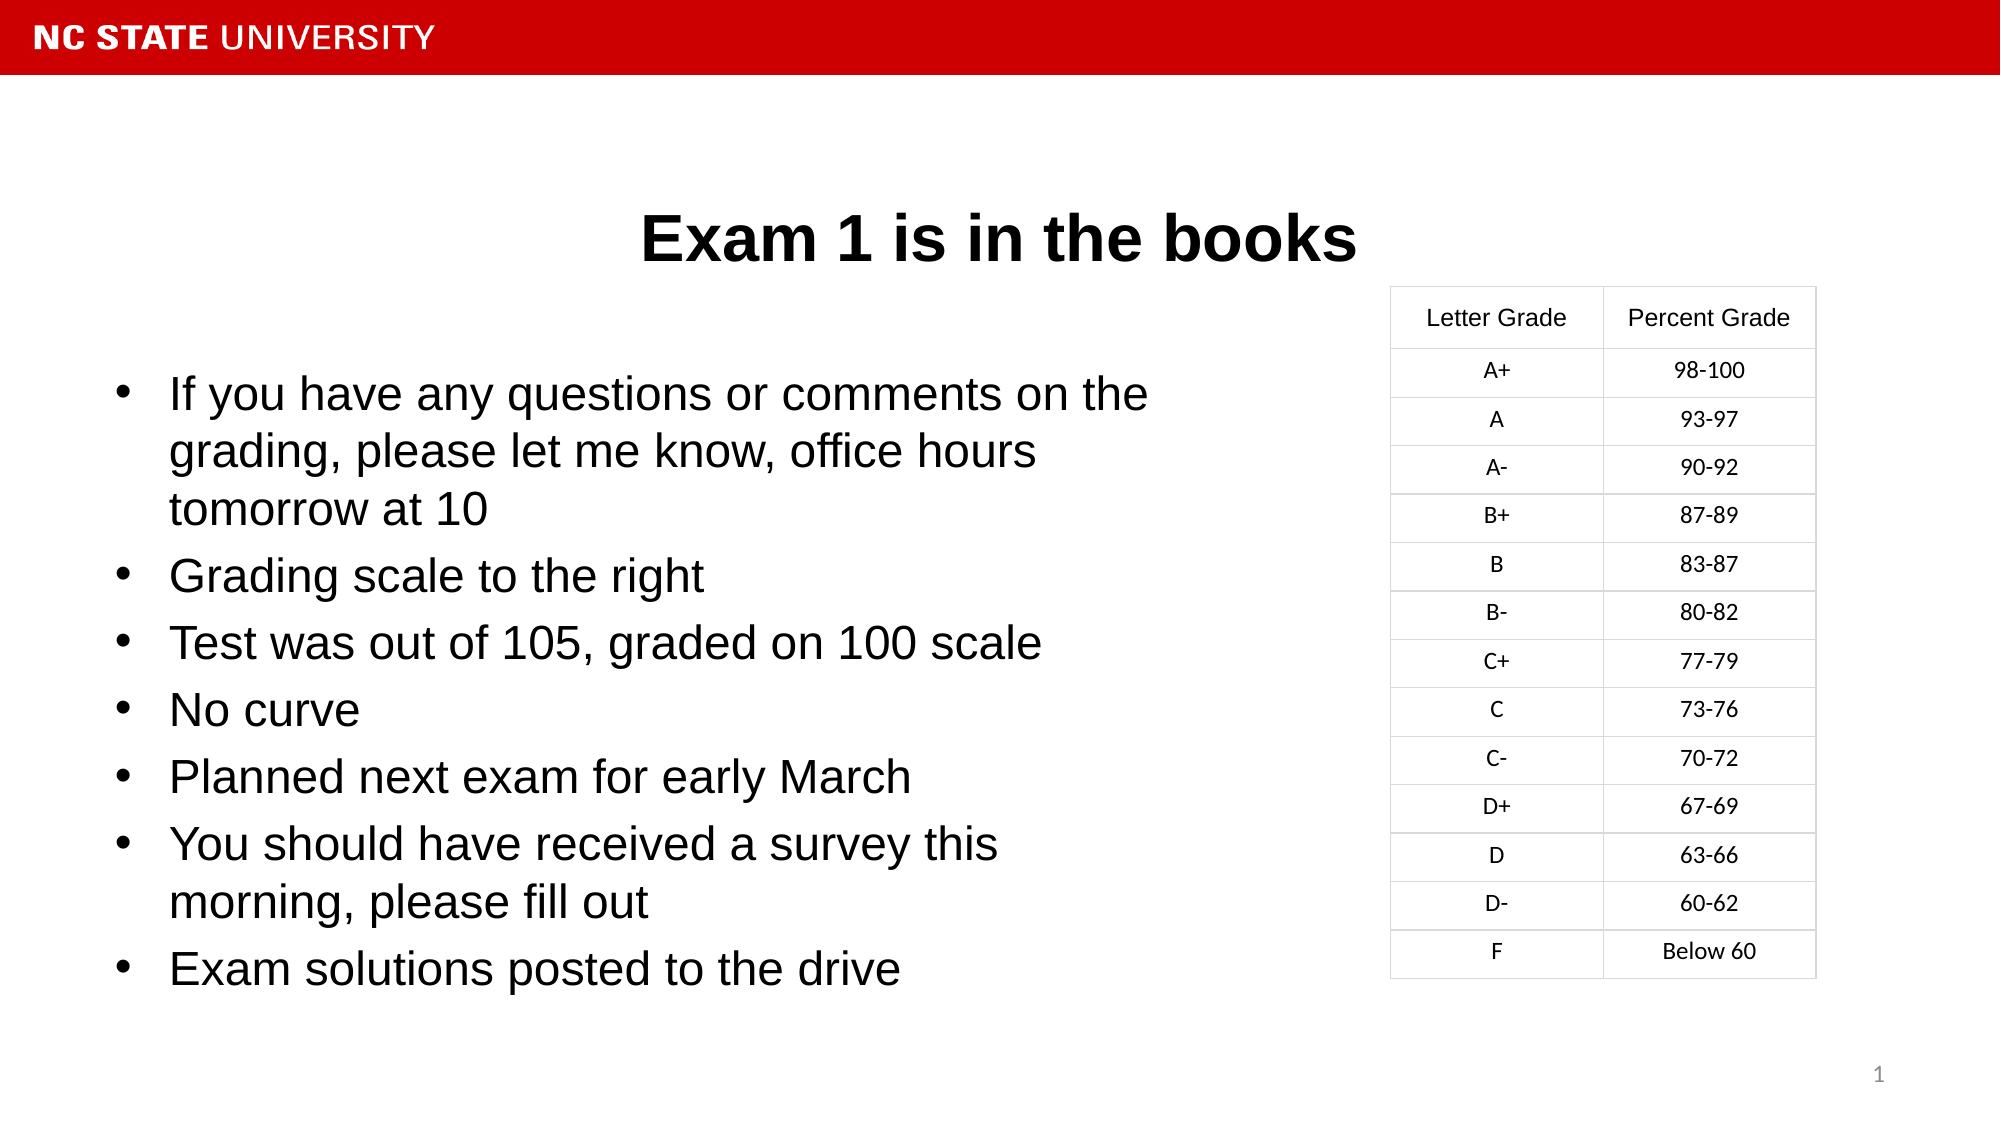

# Exam 1 is in the books
| Letter Grade | Percent Grade |
| --- | --- |
| A+ | 98-100 |
| A | 93-97 |
| A- | 90-92 |
| B+ | 87-89 |
| B | 83-87 |
| B- | 80-82 |
| C+ | 77-79 |
| C | 73-76 |
| C- | 70-72 |
| D+ | 67-69 |
| D | 63-66 |
| D- | 60-62 |
| F | Below 60 |
If you have any questions or comments on the grading, please let me know, office hours tomorrow at 10
Grading scale to the right
Test was out of 105, graded on 100 scale
No curve
Planned next exam for early March
You should have received a survey this morning, please fill out
Exam solutions posted to the drive
1